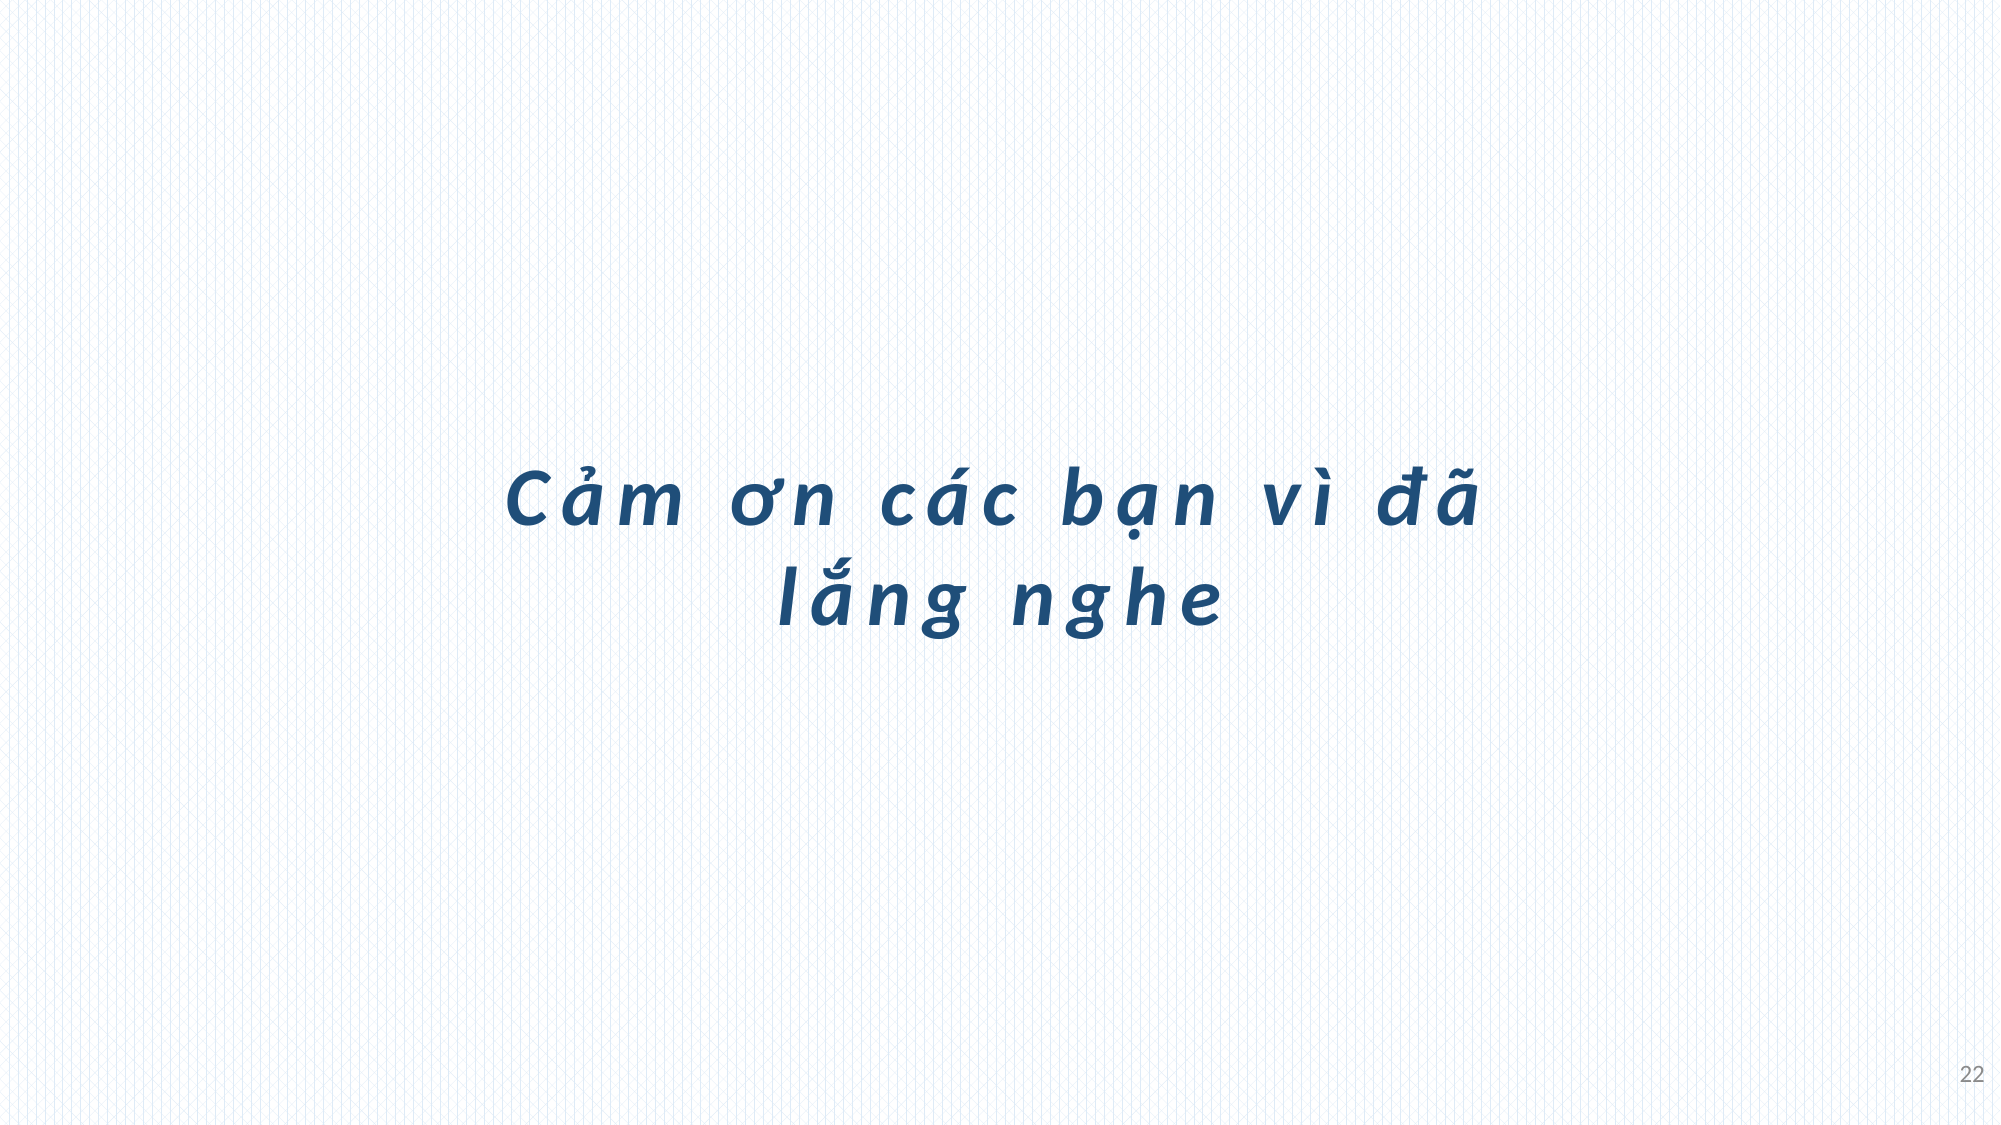

Cảm ơn các bạn vì đã lắng nghe
22